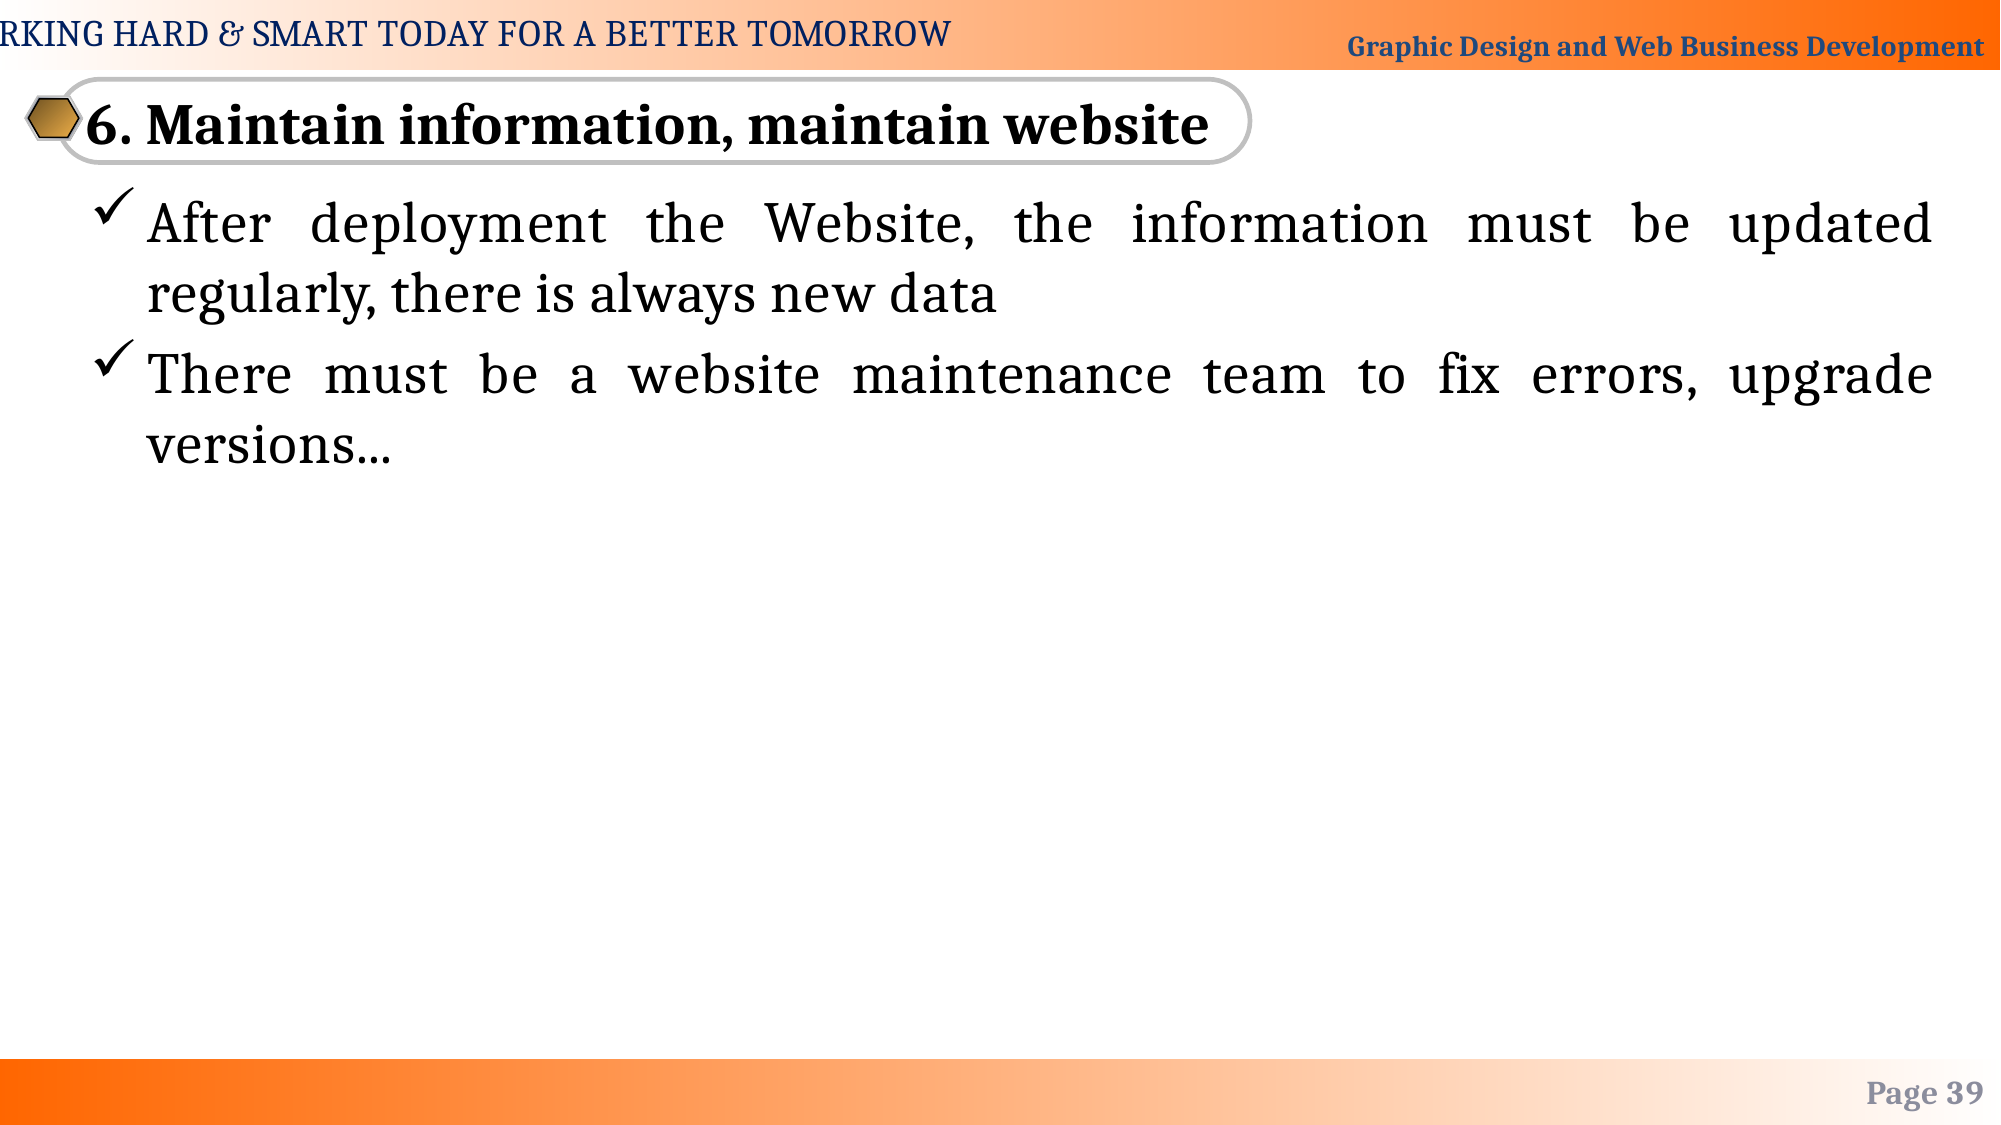

6. Maintain information, maintain website

After deployment the Website, the information must be updated regularly, there is always new data
There must be a website maintenance team to fix errors, upgrade versions...
Page 39